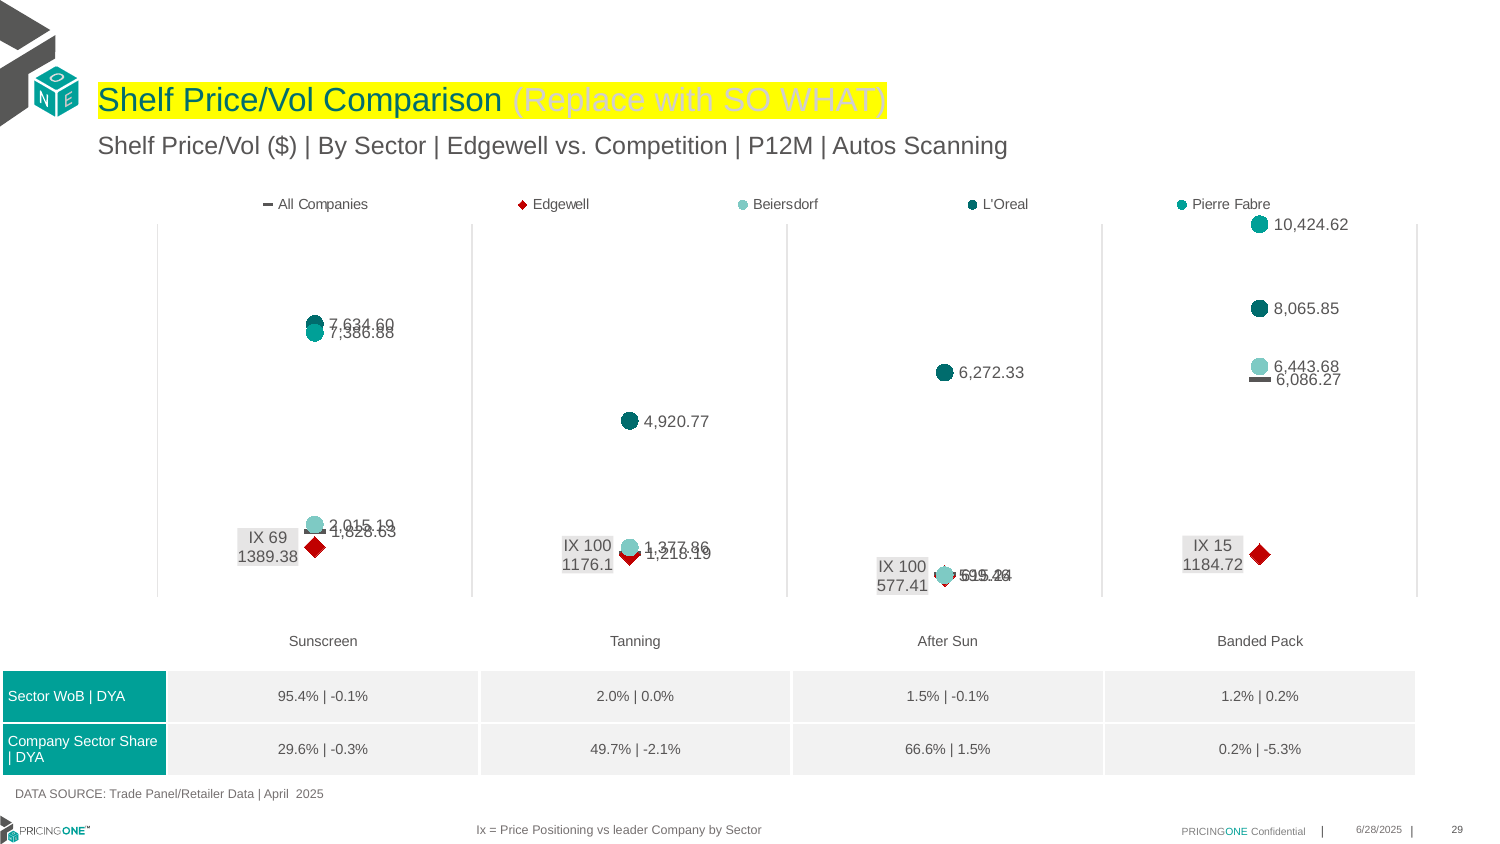

# Shelf Price/Vol Comparison (Replace with SO WHAT)
Shelf Price/Vol ($) | By Sector | Edgewell vs. Competition | P12M | Autos Scanning

### Chart

| Category | All Companies | Edgewell | Beiersdorf | L'Oreal | Pierre Fabre |
|---|---|---|---|---|---|
| IX 69 | 1828.63 | 1389.38 | 2015.19 | 7634.6 | 7386.88 |
| IX 100 | 1218.19 | 1176.1 | 1377.86 | 4920.77 | None |
| IX 100 | 615.24 | 577.41 | 599.46 | 6272.33 | None |
| IX 15 | 6086.27 | 1184.72 | 6443.68 | 8065.85 | 10424.62 |
|  | Sunscreen | Tanning | After Sun | Banded Pack |
| --- | --- | --- | --- | --- |
| Sector WoB | DYA | 95.4% | -0.1% | 2.0% | 0.0% | 1.5% | -0.1% | 1.2% | 0.2% |
| Company Sector Share | DYA | 29.6% | -0.3% | 49.7% | -2.1% | 66.6% | 1.5% | 0.2% | -5.3% |
DATA SOURCE: Trade Panel/Retailer Data | April  2025
Ix = Price Positioning vs leader Company by Sector
6/28/2025
29